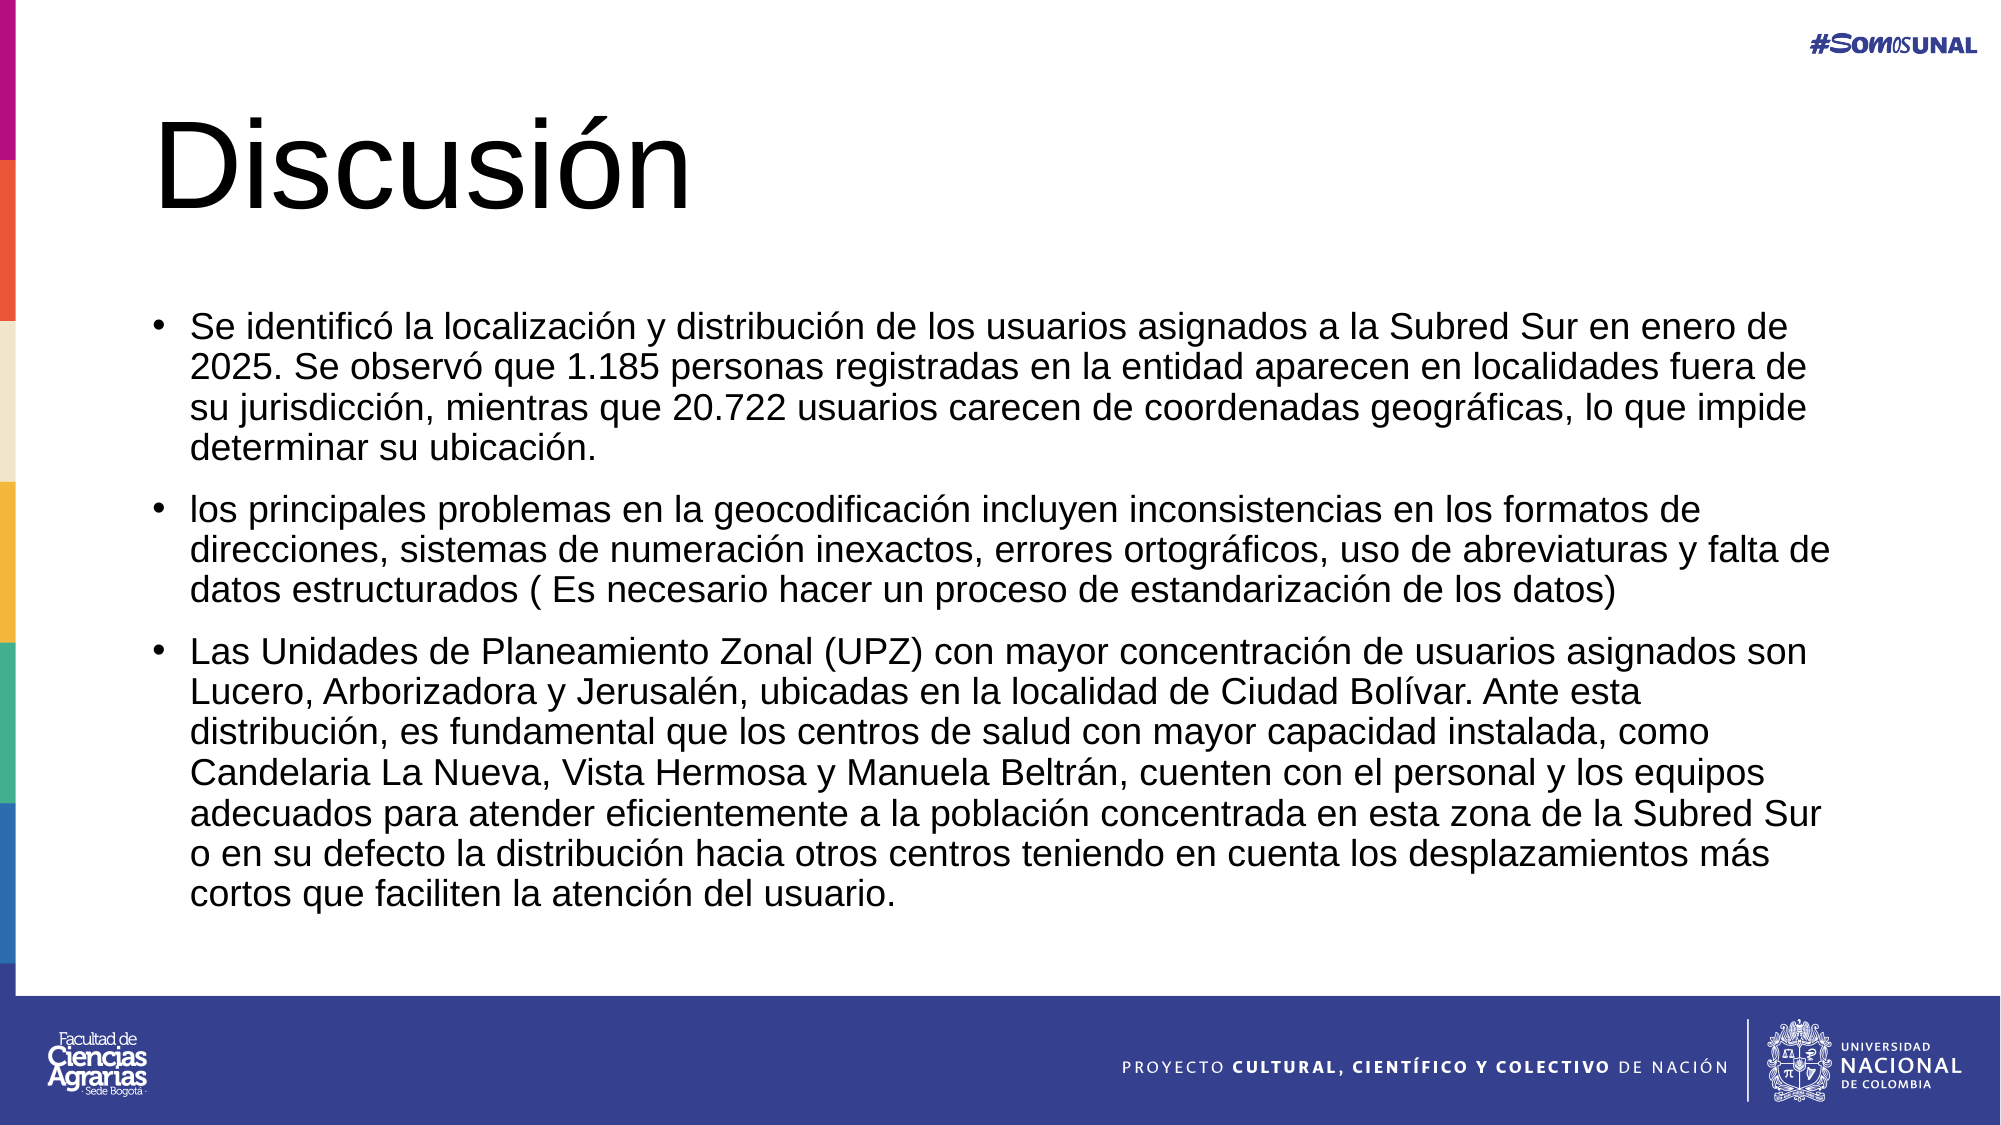

# Discusión
Se identificó la localización y distribución de los usuarios asignados a la Subred Sur en enero de 2025. Se observó que 1.185 personas registradas en la entidad aparecen en localidades fuera de su jurisdicción, mientras que 20.722 usuarios carecen de coordenadas geográficas, lo que impide determinar su ubicación.
los principales problemas en la geocodificación incluyen inconsistencias en los formatos de direcciones, sistemas de numeración inexactos, errores ortográficos, uso de abreviaturas y falta de datos estructurados ( Es necesario hacer un proceso de estandarización de los datos)
Las Unidades de Planeamiento Zonal (UPZ) con mayor concentración de usuarios asignados son Lucero, Arborizadora y Jerusalén, ubicadas en la localidad de Ciudad Bolívar. Ante esta distribución, es fundamental que los centros de salud con mayor capacidad instalada, como Candelaria La Nueva, Vista Hermosa y Manuela Beltrán, cuenten con el personal y los equipos adecuados para atender eficientemente a la población concentrada en esta zona de la Subred Sur o en su defecto la distribución hacia otros centros teniendo en cuenta los desplazamientos más cortos que faciliten la atención del usuario.